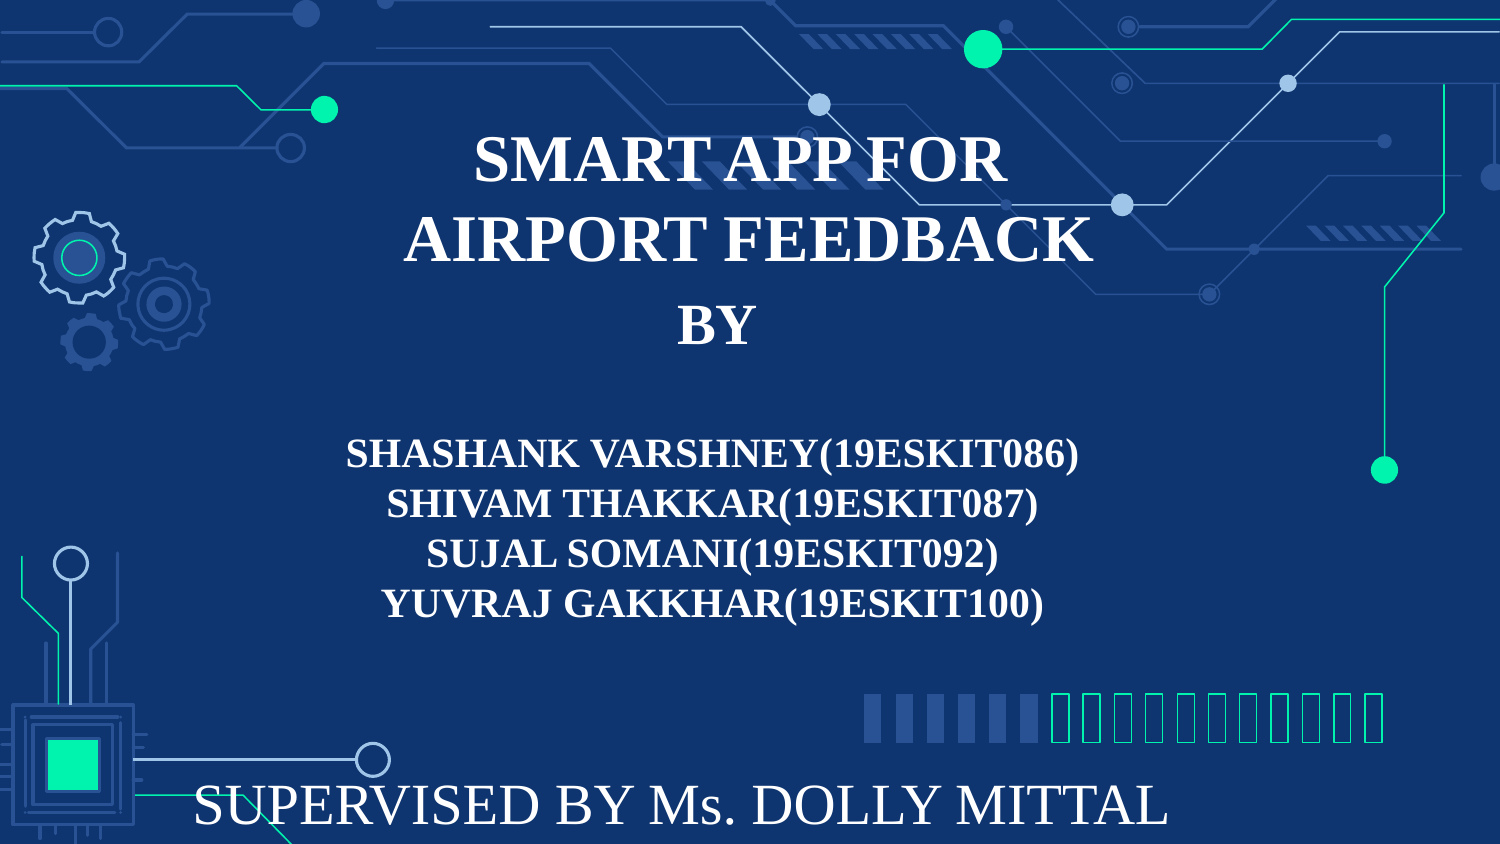

# SMART APP FOR AIRPORT FEEDBACK
  BY

SHASHANK VARSHNEY(19ESKIT086)
SHIVAM THAKKAR(19ESKIT087)
SUJAL SOMANI(19ESKIT092)
YUVRAJ GAKKHAR(19ESKIT100)

SUPERVISED BY Ms. DOLLY MITTAL